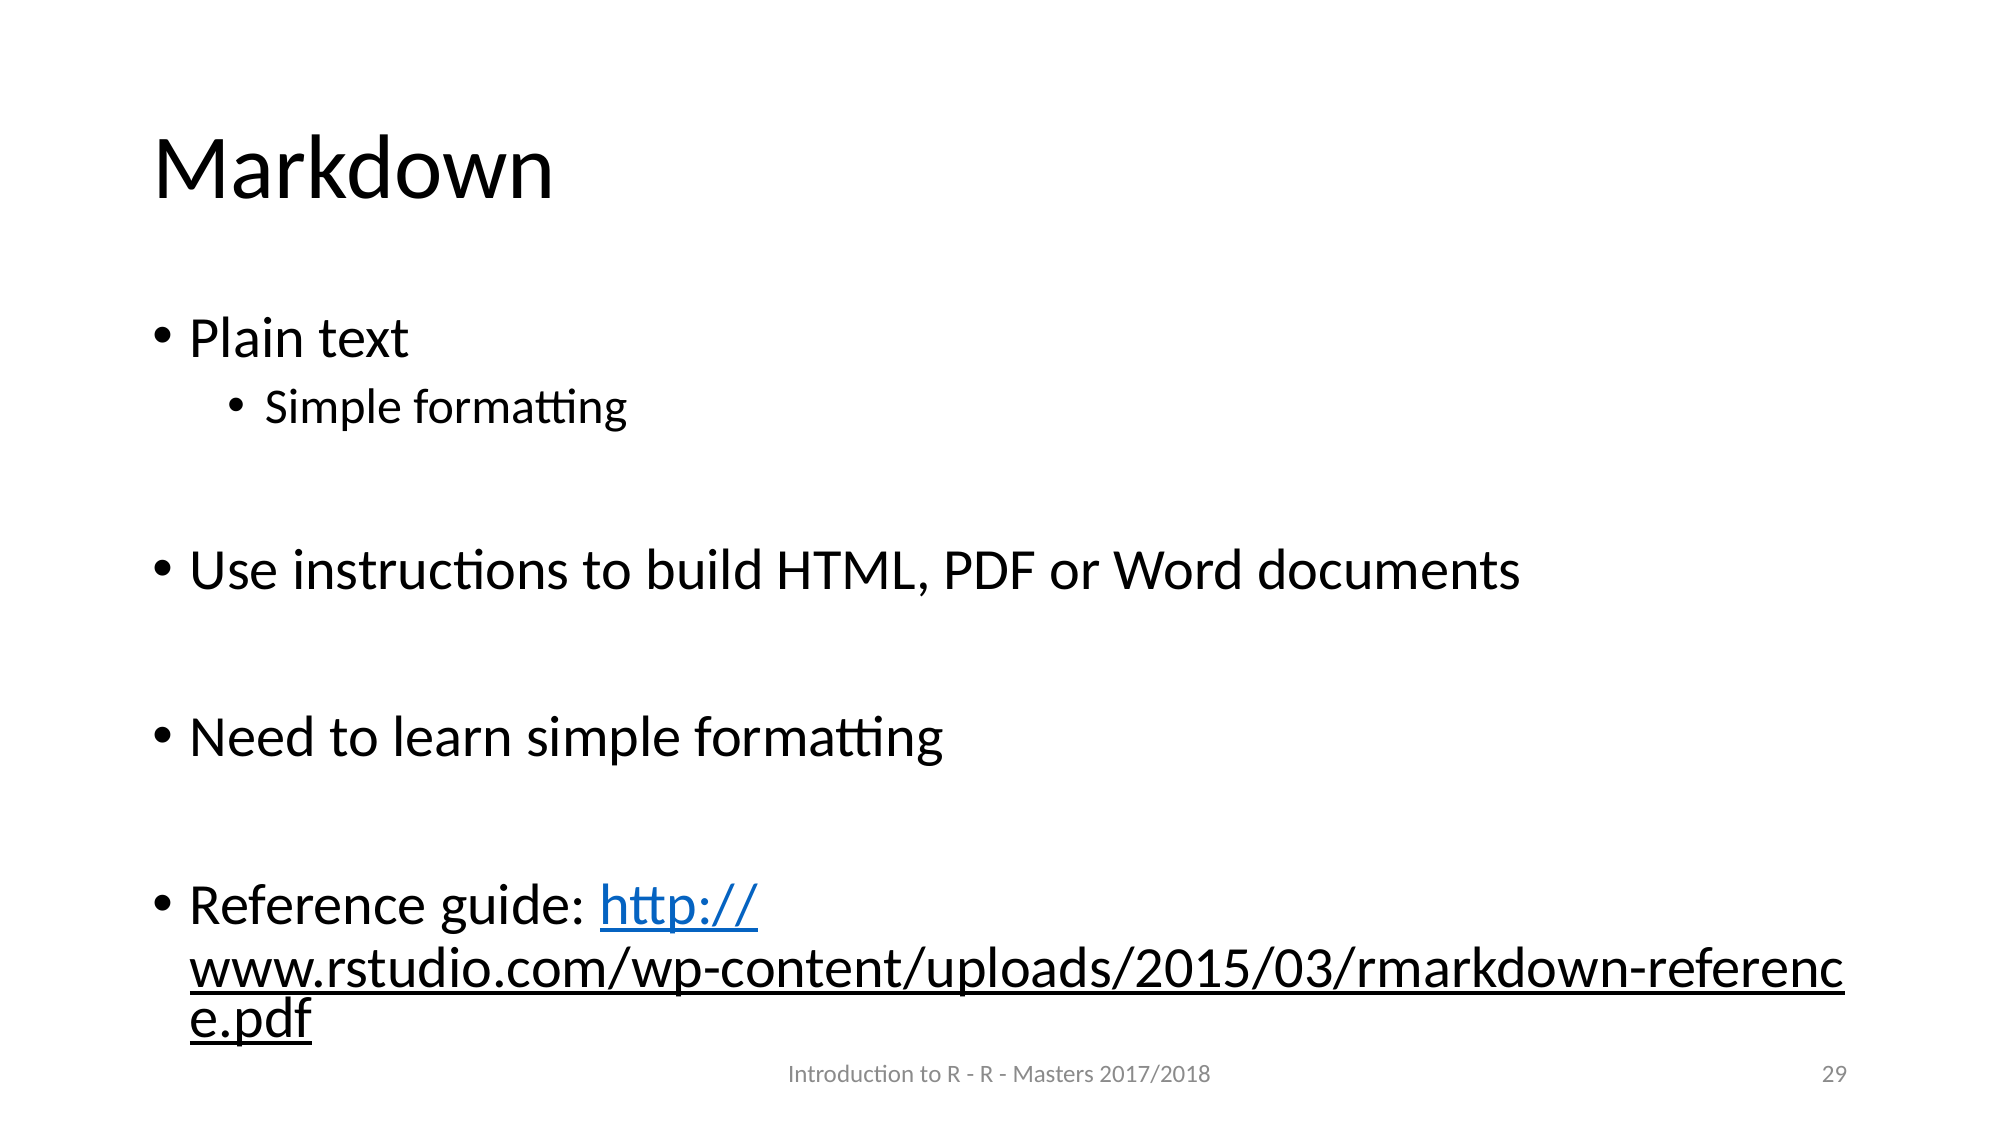

# Markdown
Plain text
Simple formatting

Use instructions to build HTML, PDF or Word documents

Need to learn simple formatting

Reference guide: http://www.rstudio.com/wp-content/uploads/2015/03/rmarkdown-reference.pdf
Introduction to R - R - Masters 2017/2018
29